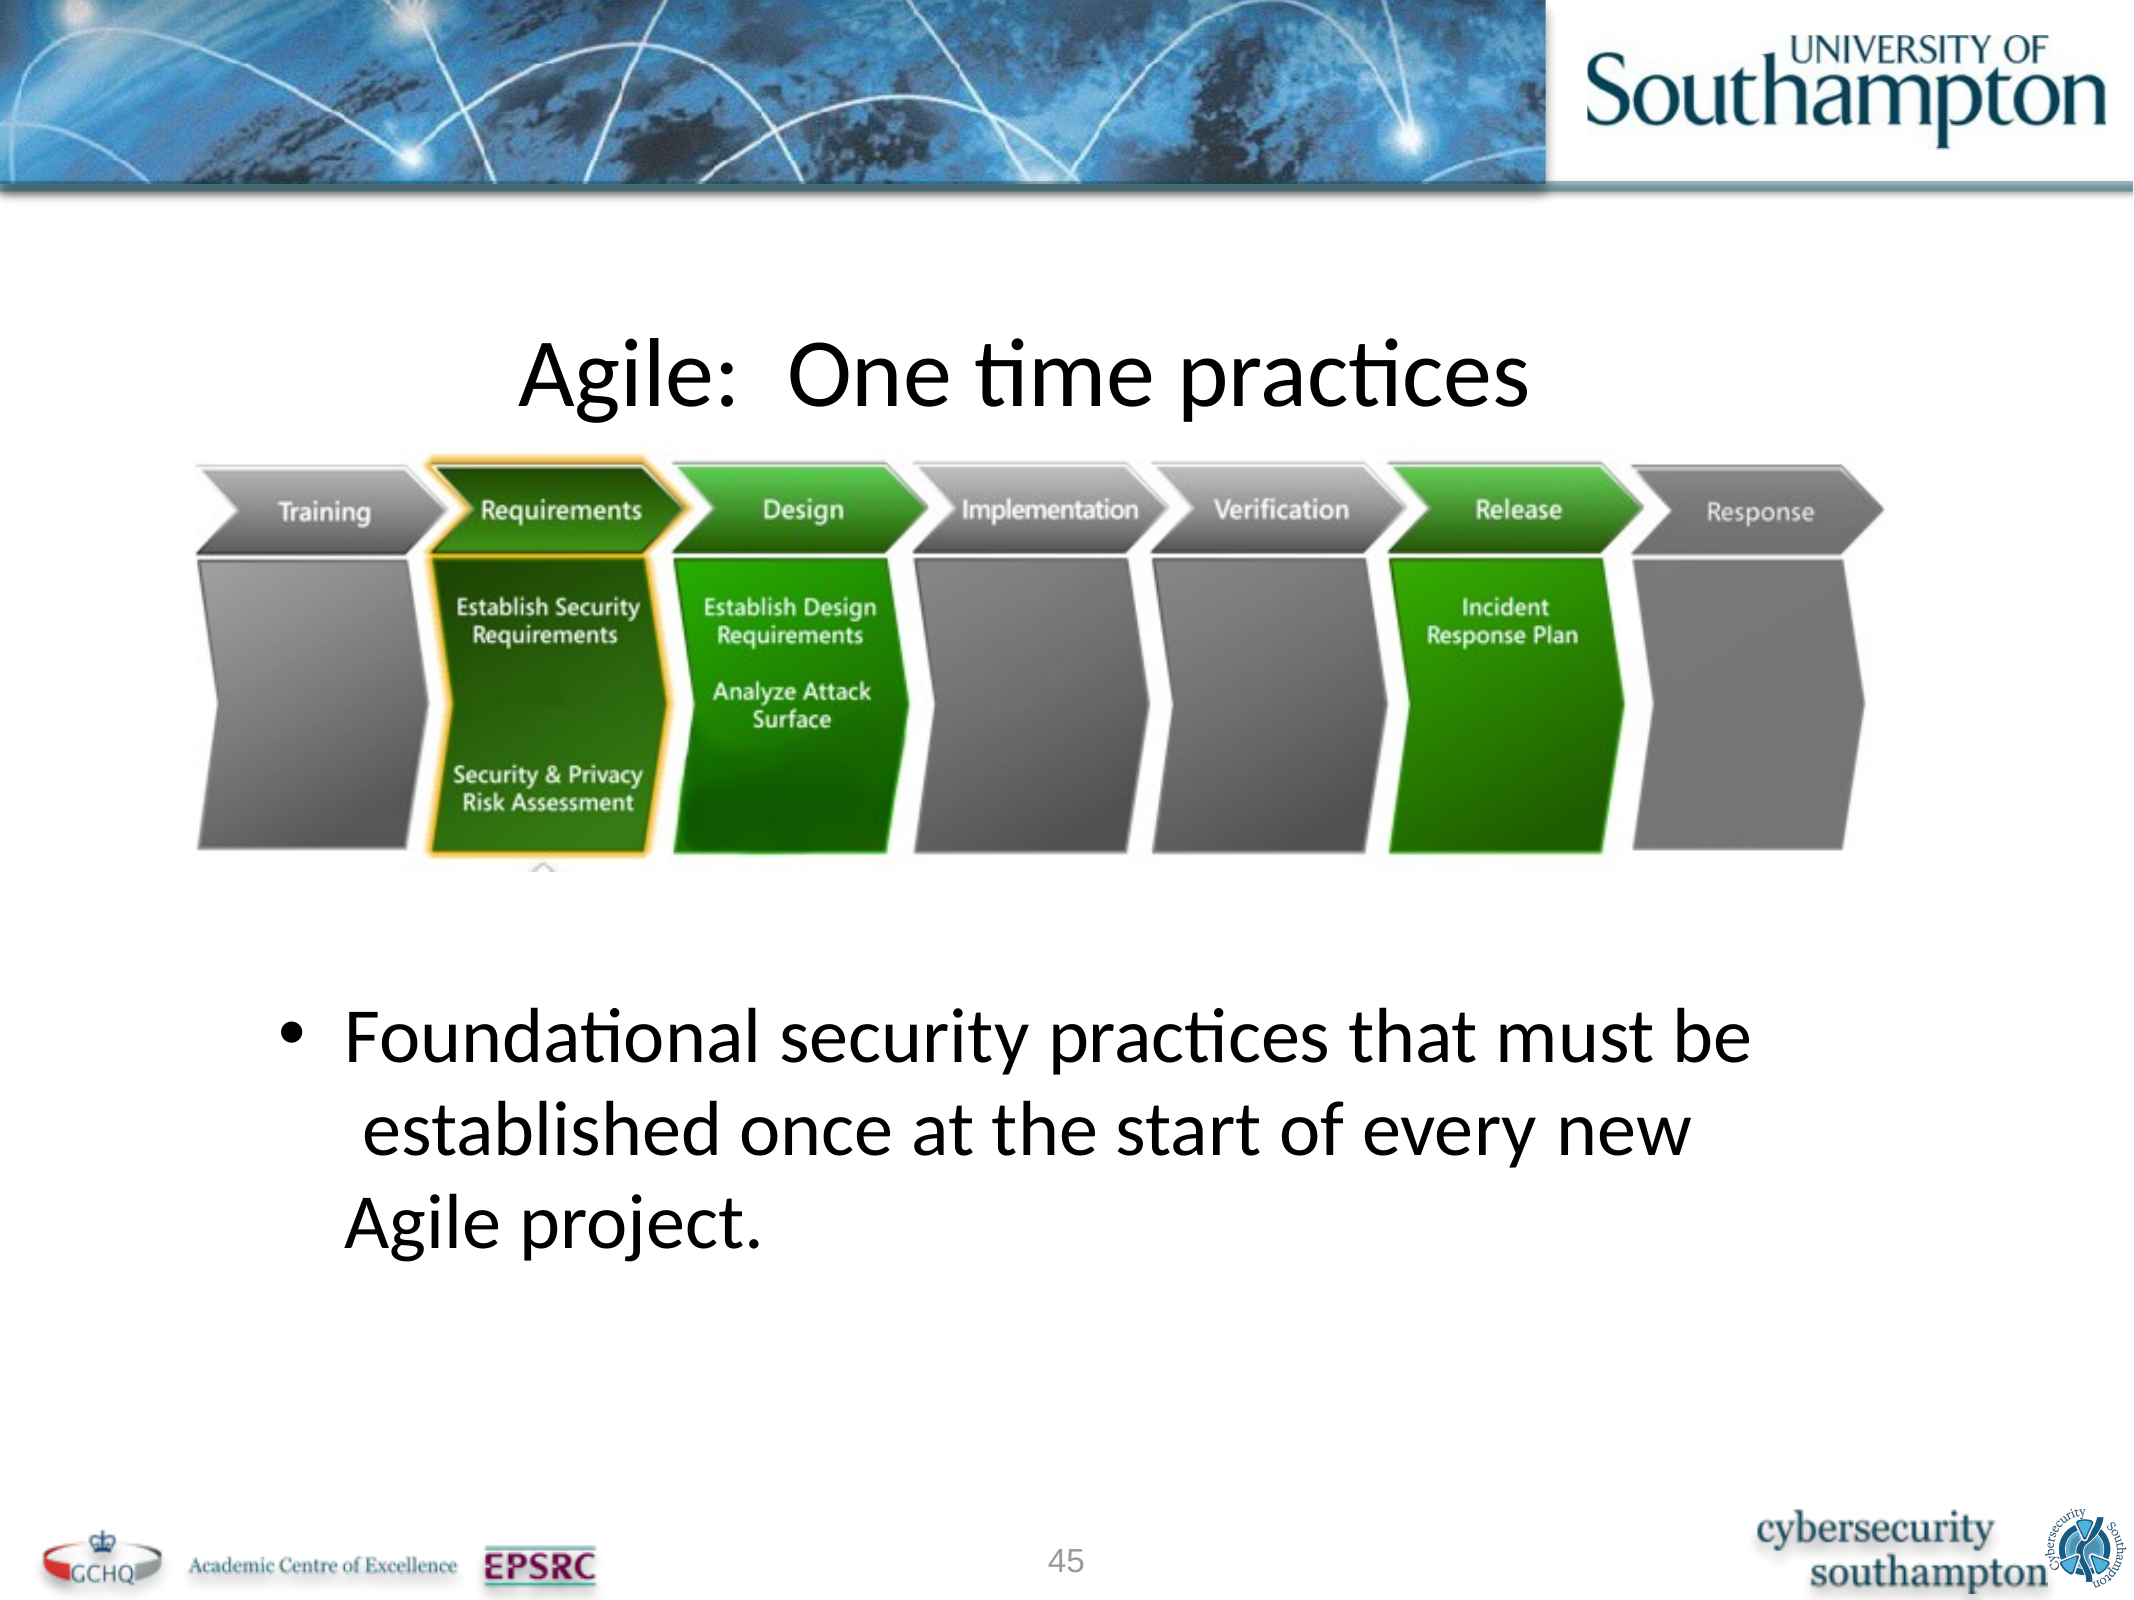

Agile:	One time practices

Foundational security practices that must be  established once at the start of every new  Agile project.
45